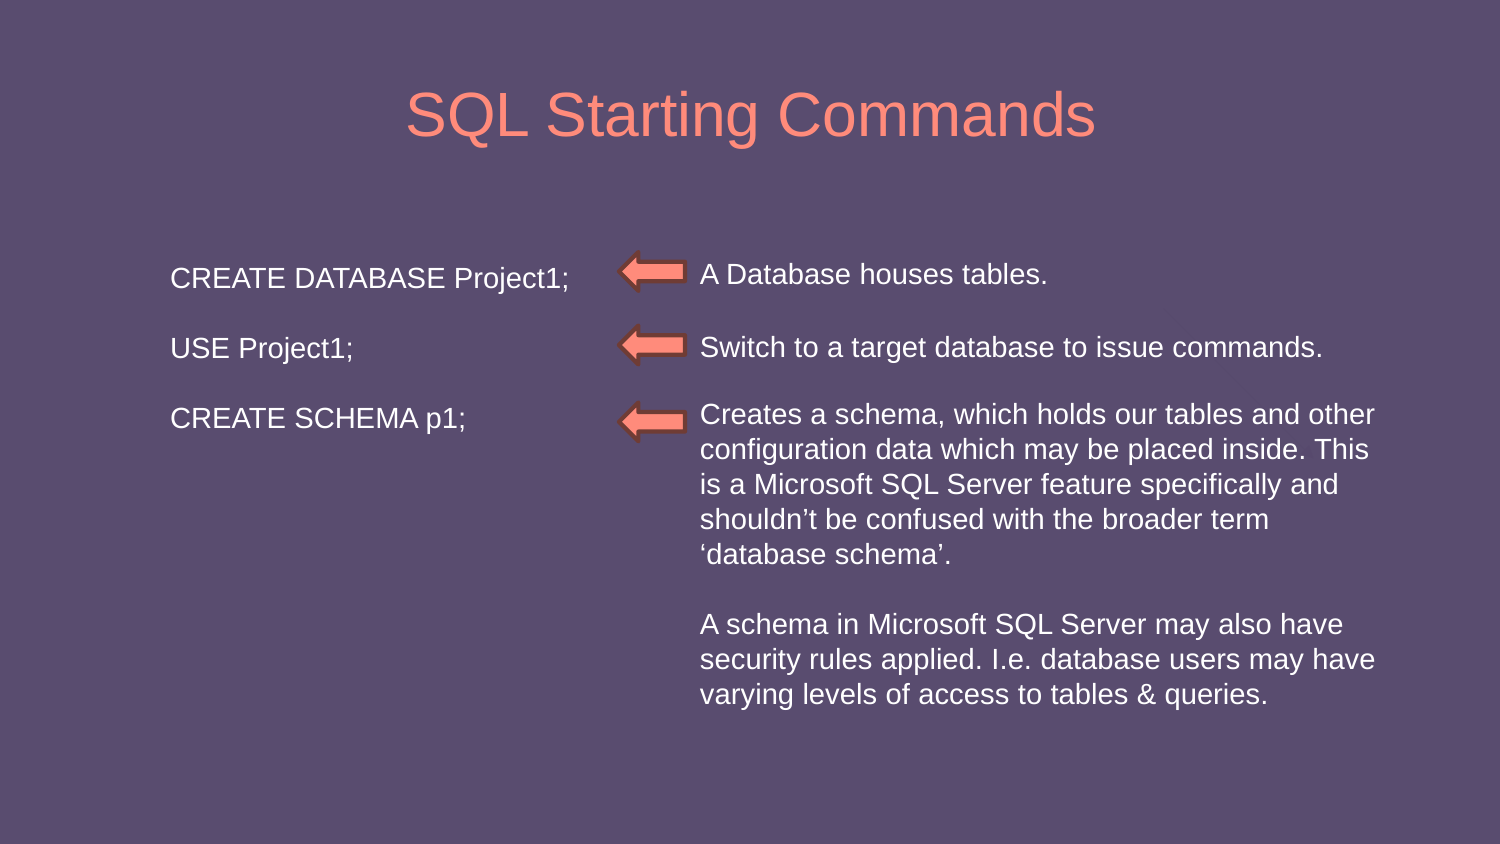

# SQL Starting Commands
A Database houses tables.
CREATE DATABASE Project1;

USE Project1;

CREATE SCHEMA p1;

Switch to a target database to issue commands.

Creates a schema, which holds our tables and other configuration data which may be placed inside. This is a Microsoft SQL Server feature specifically and shouldn’t be confused with the broader term ‘database schema’.

A schema in Microsoft SQL Server may also have security rules applied. I.e. database users may have varying levels of access to tables & queries.